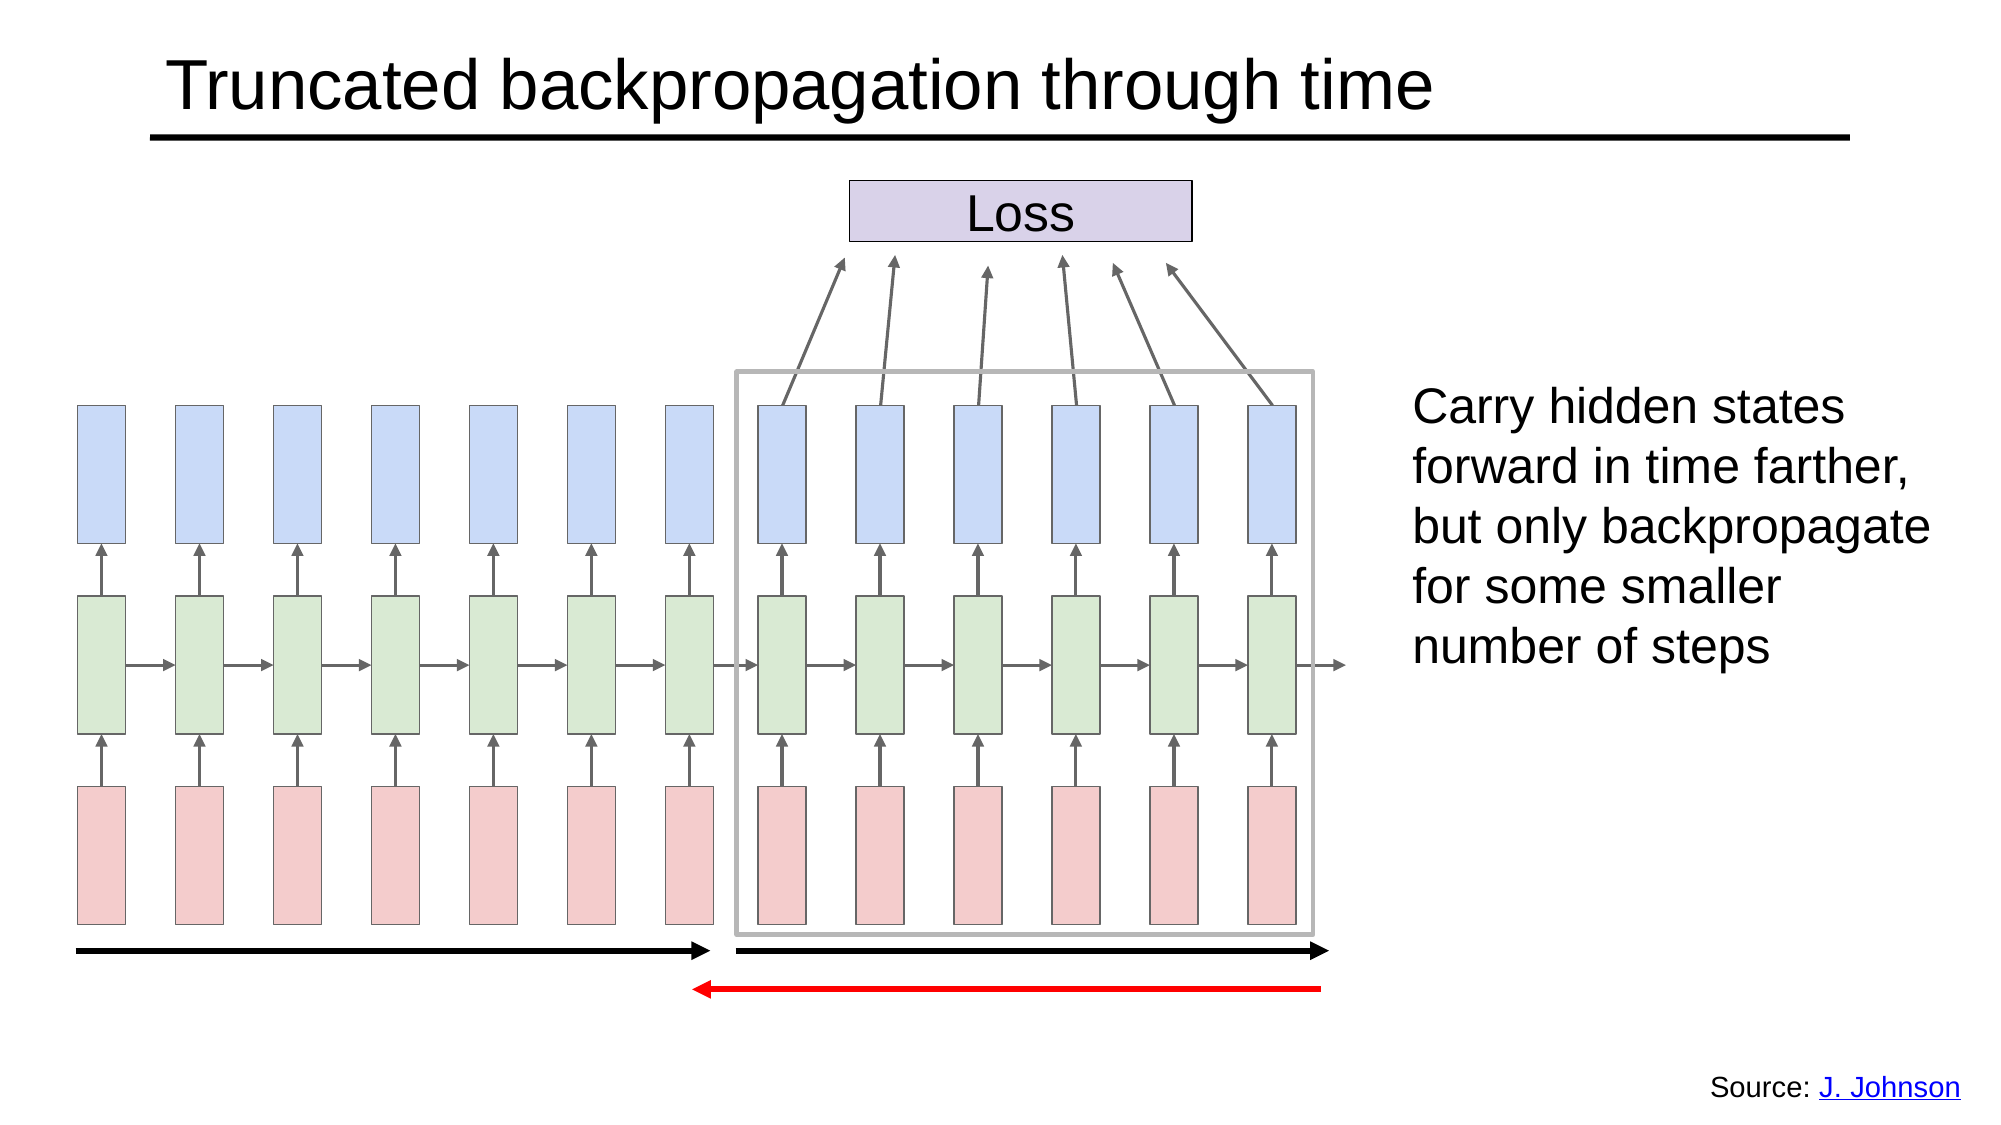

# Truncated backpropagation through time

Loss
Carry hidden states forward in time farther, but only backpropagate for some smaller number of steps

Source: J. Johnson